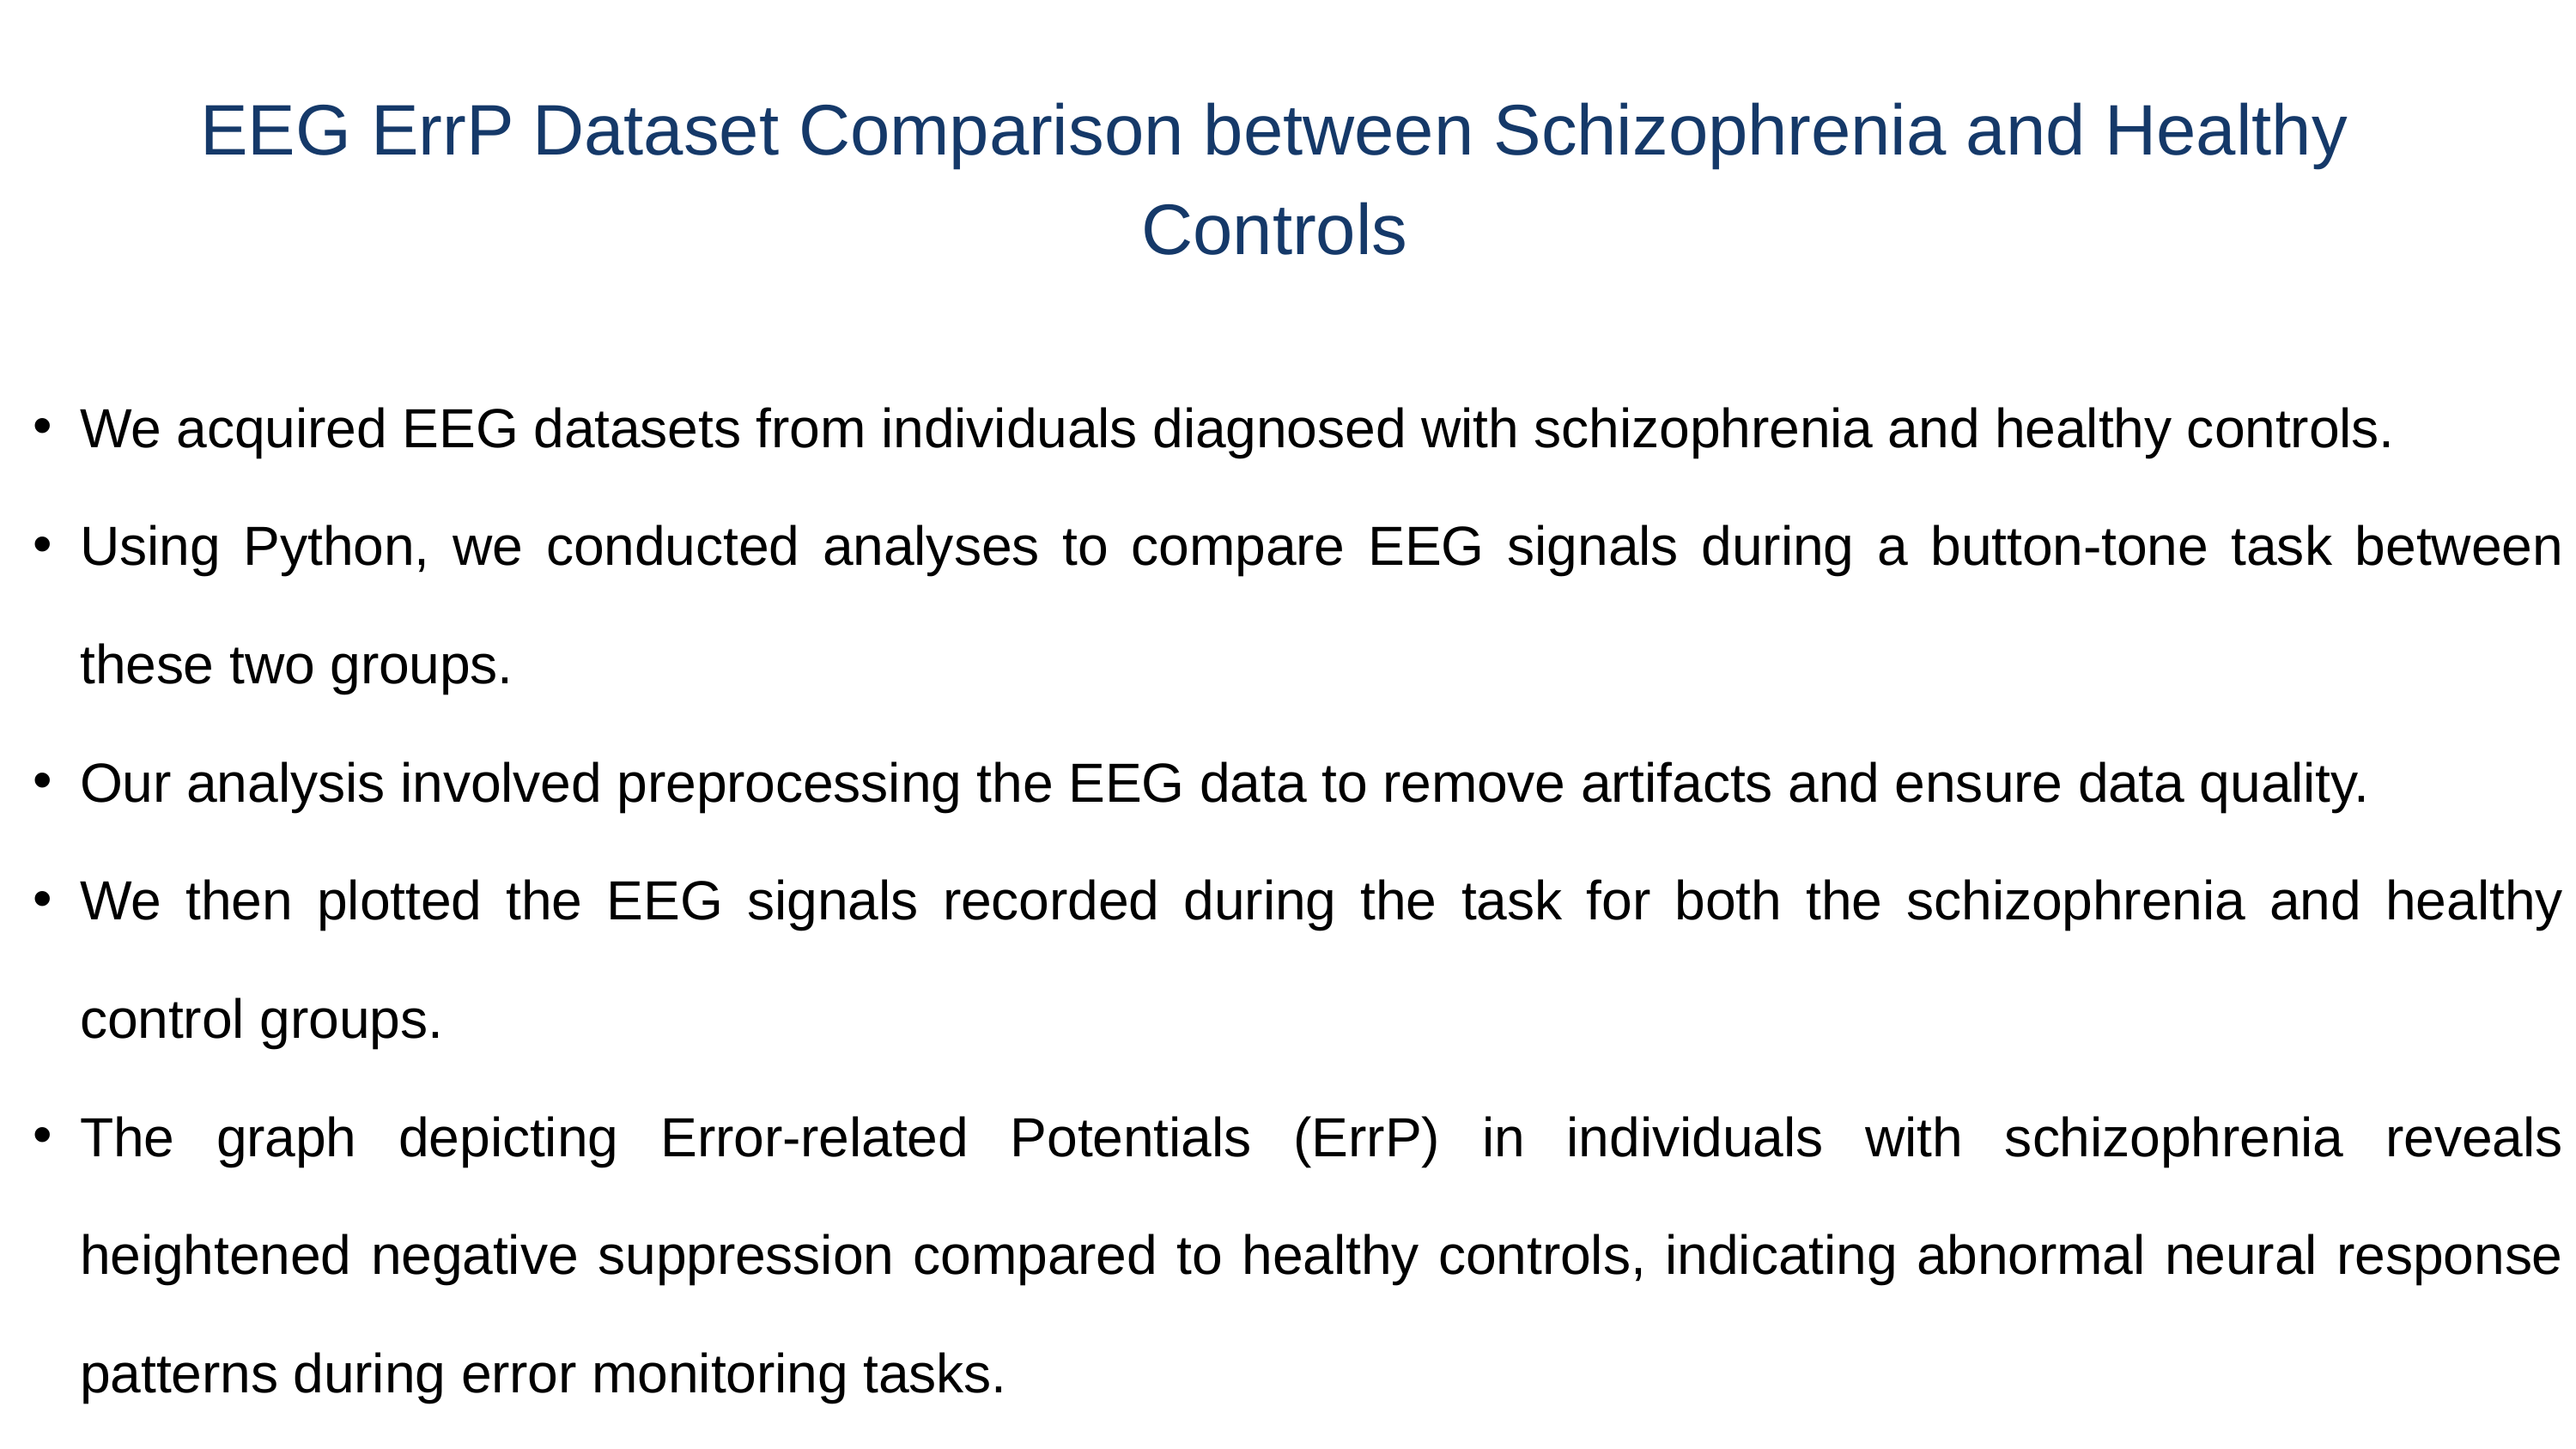

EEG ErrP Dataset Comparison between Schizophrenia and Healthy Controls

We acquired EEG datasets from individuals diagnosed with schizophrenia and healthy controls.
Using Python, we conducted analyses to compare EEG signals during a button-tone task between these two groups.
Our analysis involved preprocessing the EEG data to remove artifacts and ensure data quality.
We then plotted the EEG signals recorded during the task for both the schizophrenia and healthy control groups.
The graph depicting Error-related Potentials (ErrP) in individuals with schizophrenia reveals heightened negative suppression compared to healthy controls, indicating abnormal neural response patterns during error monitoring tasks.